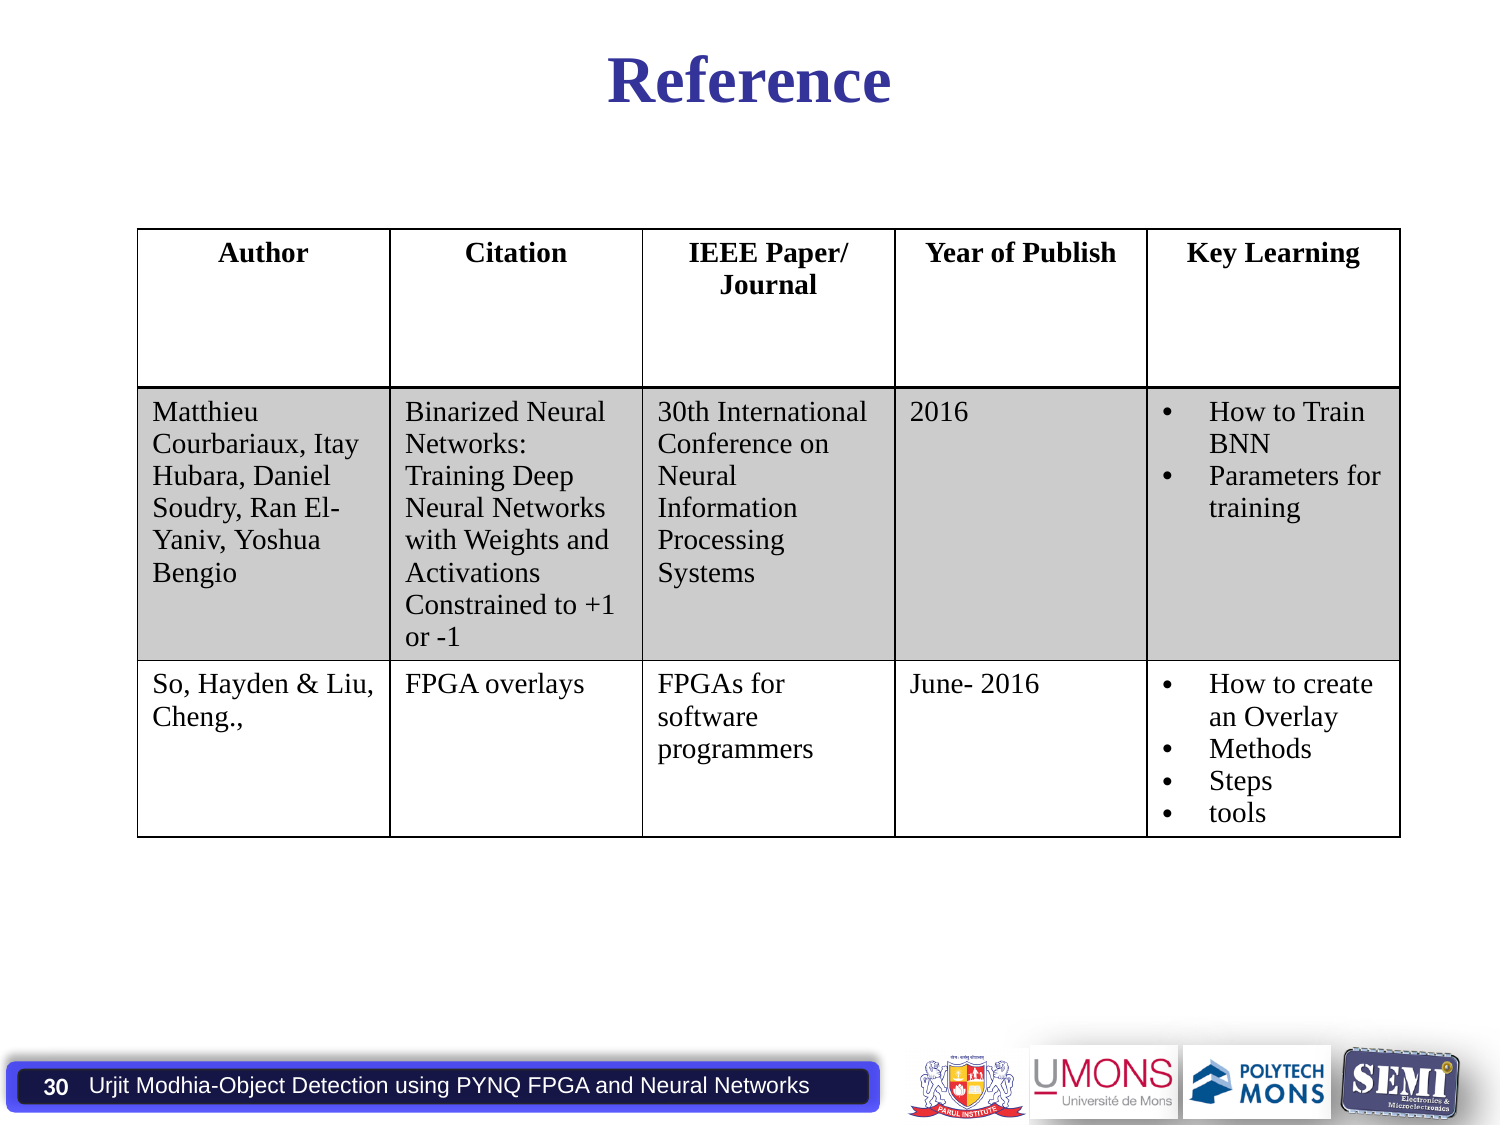

# Reference
| Author | Citation | IEEE Paper/ Journal | Year of Publish | Key Learning |
| --- | --- | --- | --- | --- |
| Matthieu Courbariaux, Itay Hubara, Daniel Soudry, Ran El-Yaniv, Yoshua Bengio | Binarized Neural Networks: Training Deep Neural Networks with Weights and Activations Constrained to +1 or -1 | 30th International Conference on Neural Information Processing Systems | 2016 | How to Train BNN Parameters for training |
| So, Hayden & Liu, Cheng., | FPGA overlays | FPGAs for software programmers | June- 2016 | How to create an Overlay Methods Steps tools |